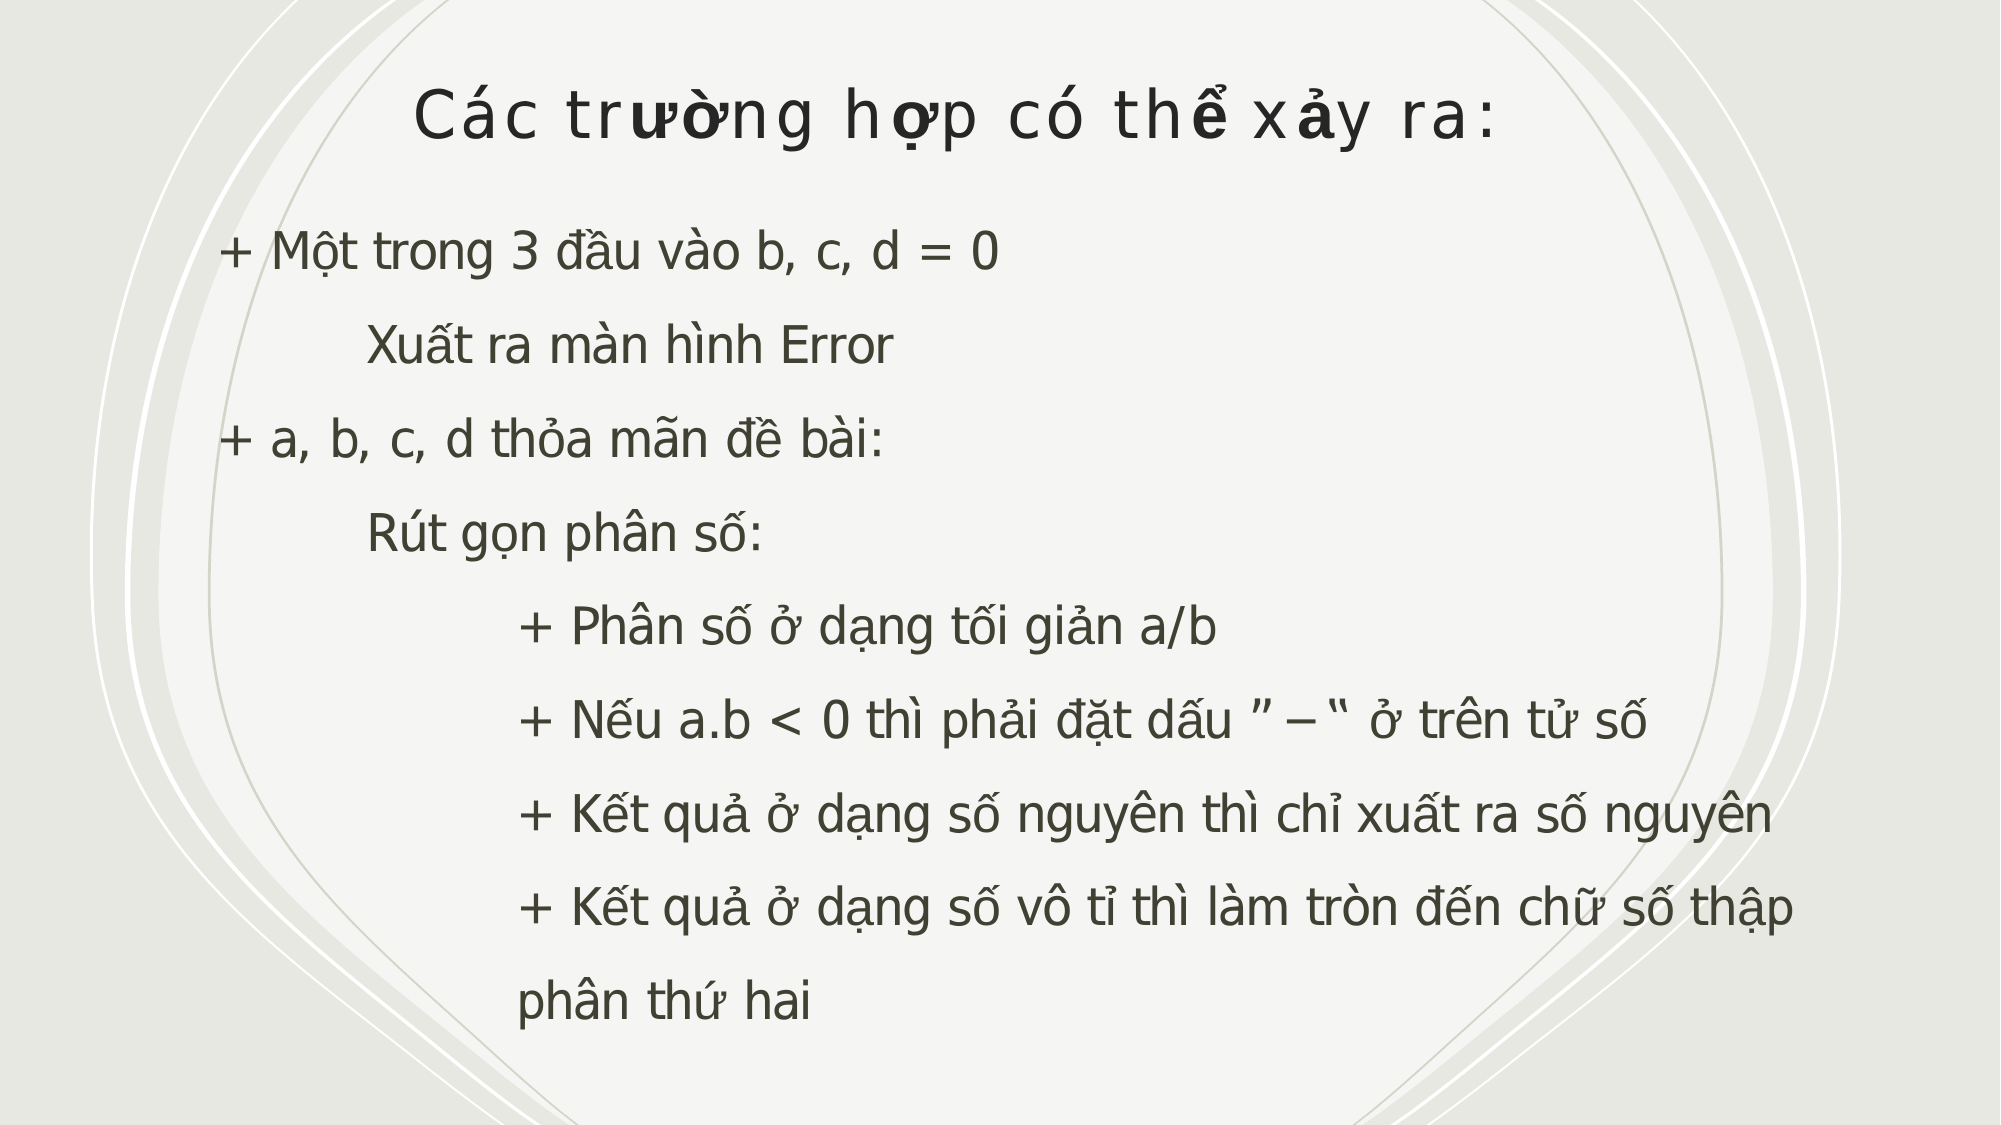

# Các trường hợp có thể xảy ra:
+ Một trong 3 đầu vào b, c, d = 0
	Xuất ra màn hình Error
+ a, b, c, d thỏa mãn đề bài:
	Rút gọn phân số:
		+ Phân số ở dạng tối giản a/b
		+ Nếu a.b < 0 thì phải đặt dấu ” – “ ở trên tử số
		+ Kết quả ở dạng số nguyên thì chỉ xuất ra số nguyên
		+ Kết quả ở dạng số vô tỉ thì làm tròn đến chữ số thập
		phân thứ hai

23